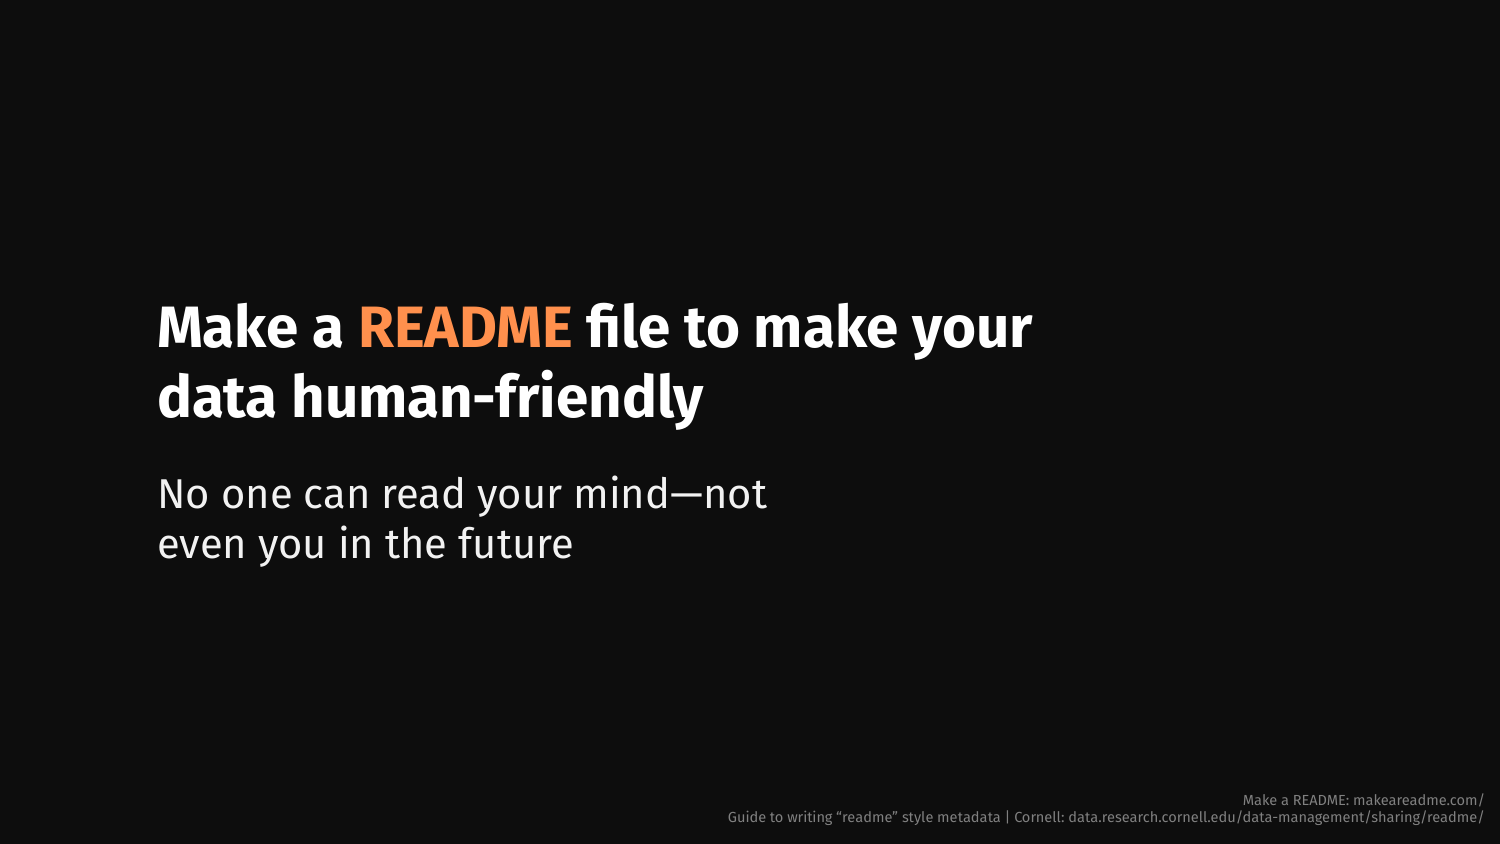

Make a README file to make your data human-friendly
No one can read your mind—not even you in the future
Make a README: makeareadme.com/
Guide to writing “readme” style metadata | Cornell: data.research.cornell.edu/data-management/sharing/readme/